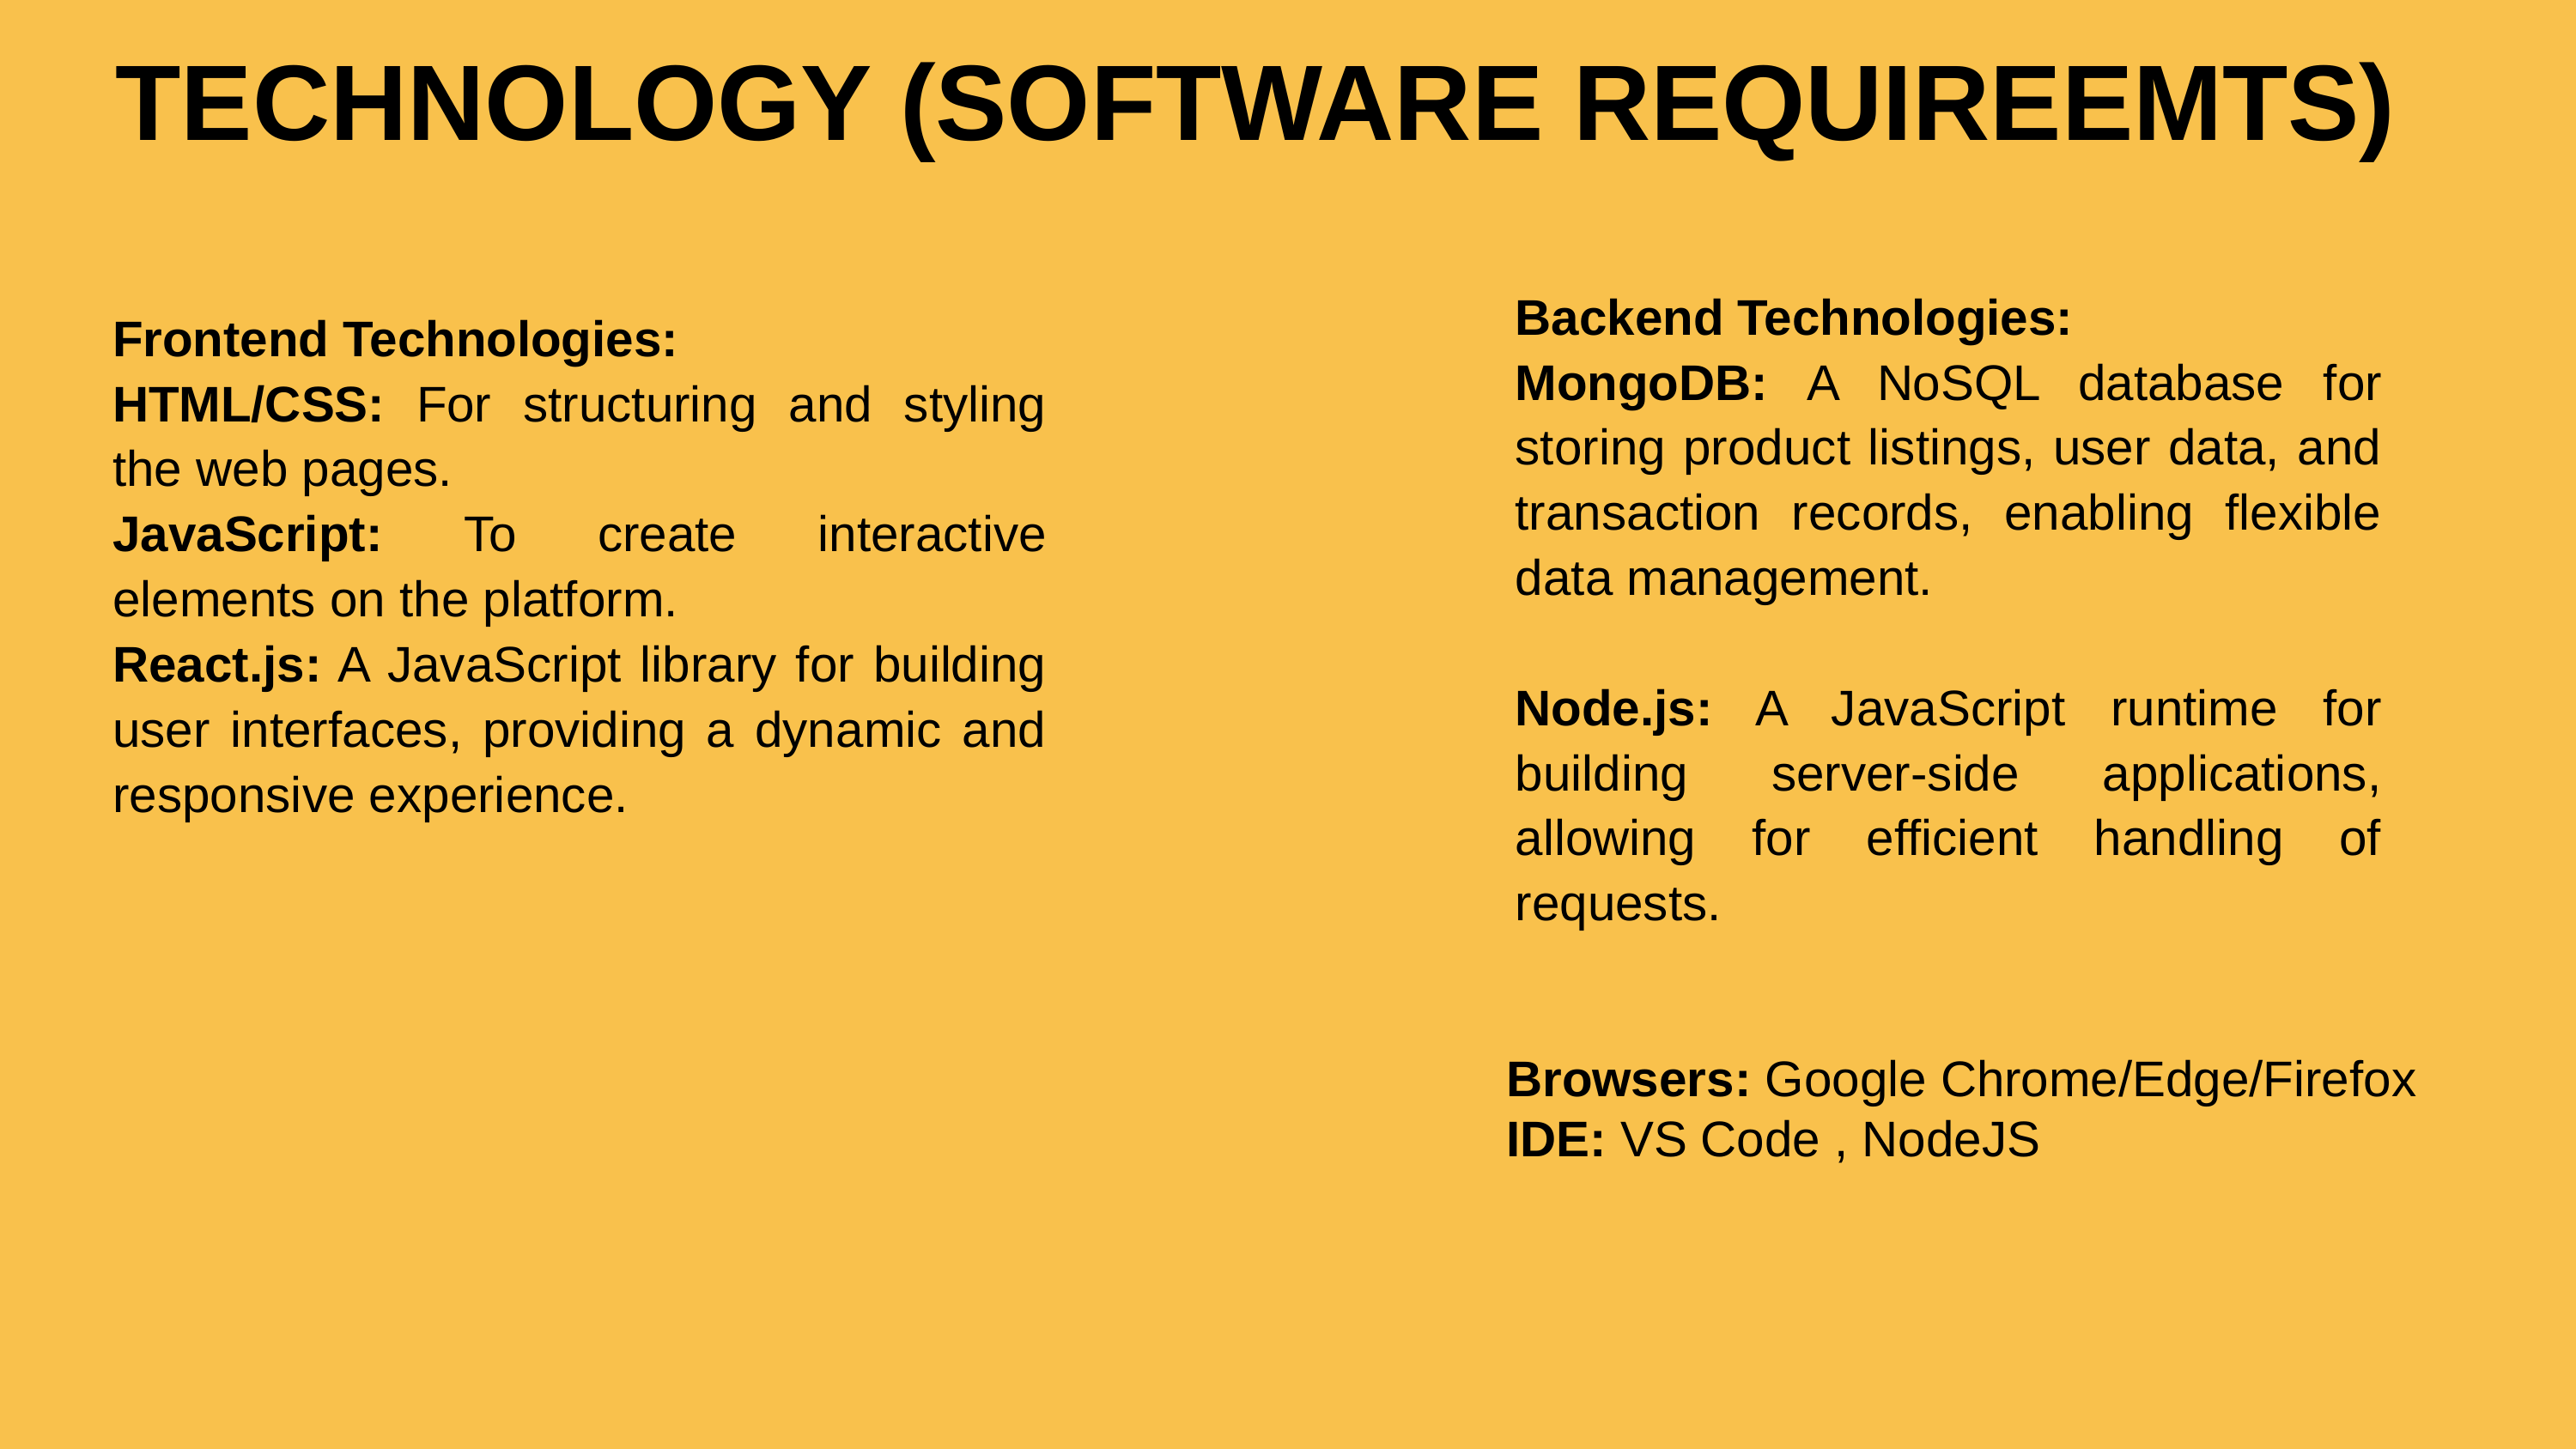

TECHNOLOGY (SOFTWARE REQUIREEMTS)
Backend Technologies:
MongoDB: A NoSQL database for storing product listings, user data, and transaction records, enabling flexible data management.

Node.js: A JavaScript runtime for building server-side applications, allowing for efficient handling of requests.

Frontend Technologies:
HTML/CSS: For structuring and styling the web pages.
JavaScript: To create interactive elements on the platform.
React.js: A JavaScript library for building user interfaces, providing a dynamic and responsive experience.
Browsers: Google Chrome/Edge/Firefox
IDE: VS Code , NodeJS